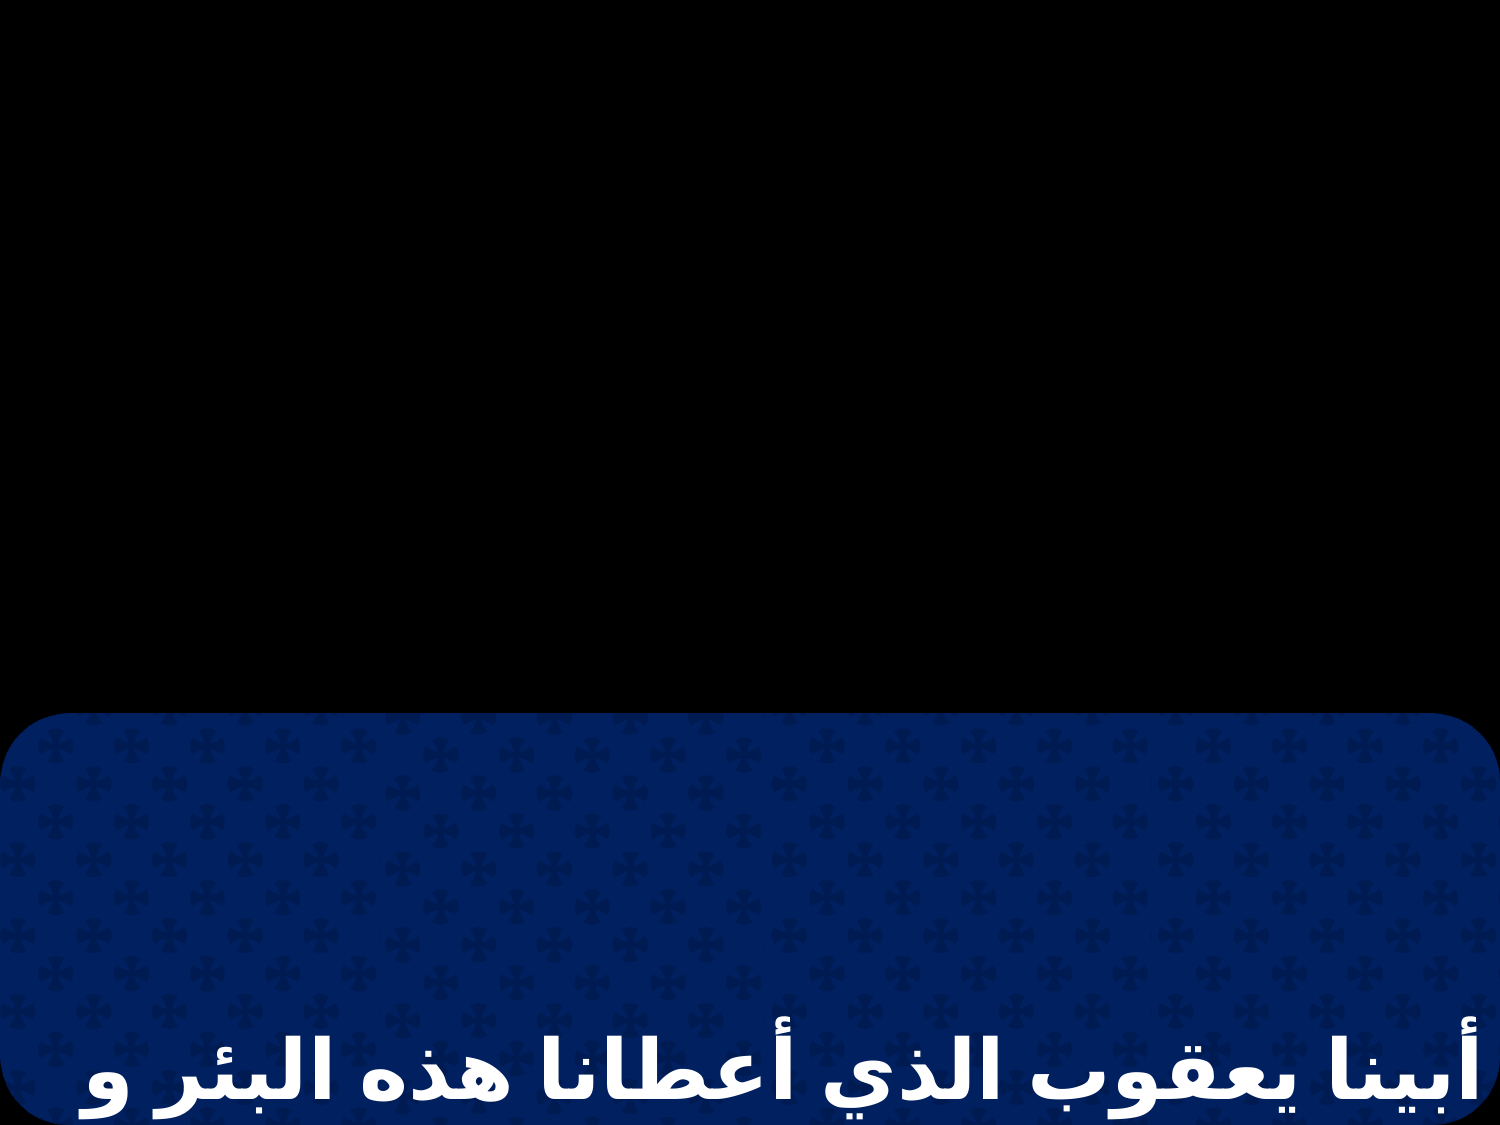

أبينا يعقوب الذي أعطانا هذه البئر و مِنها